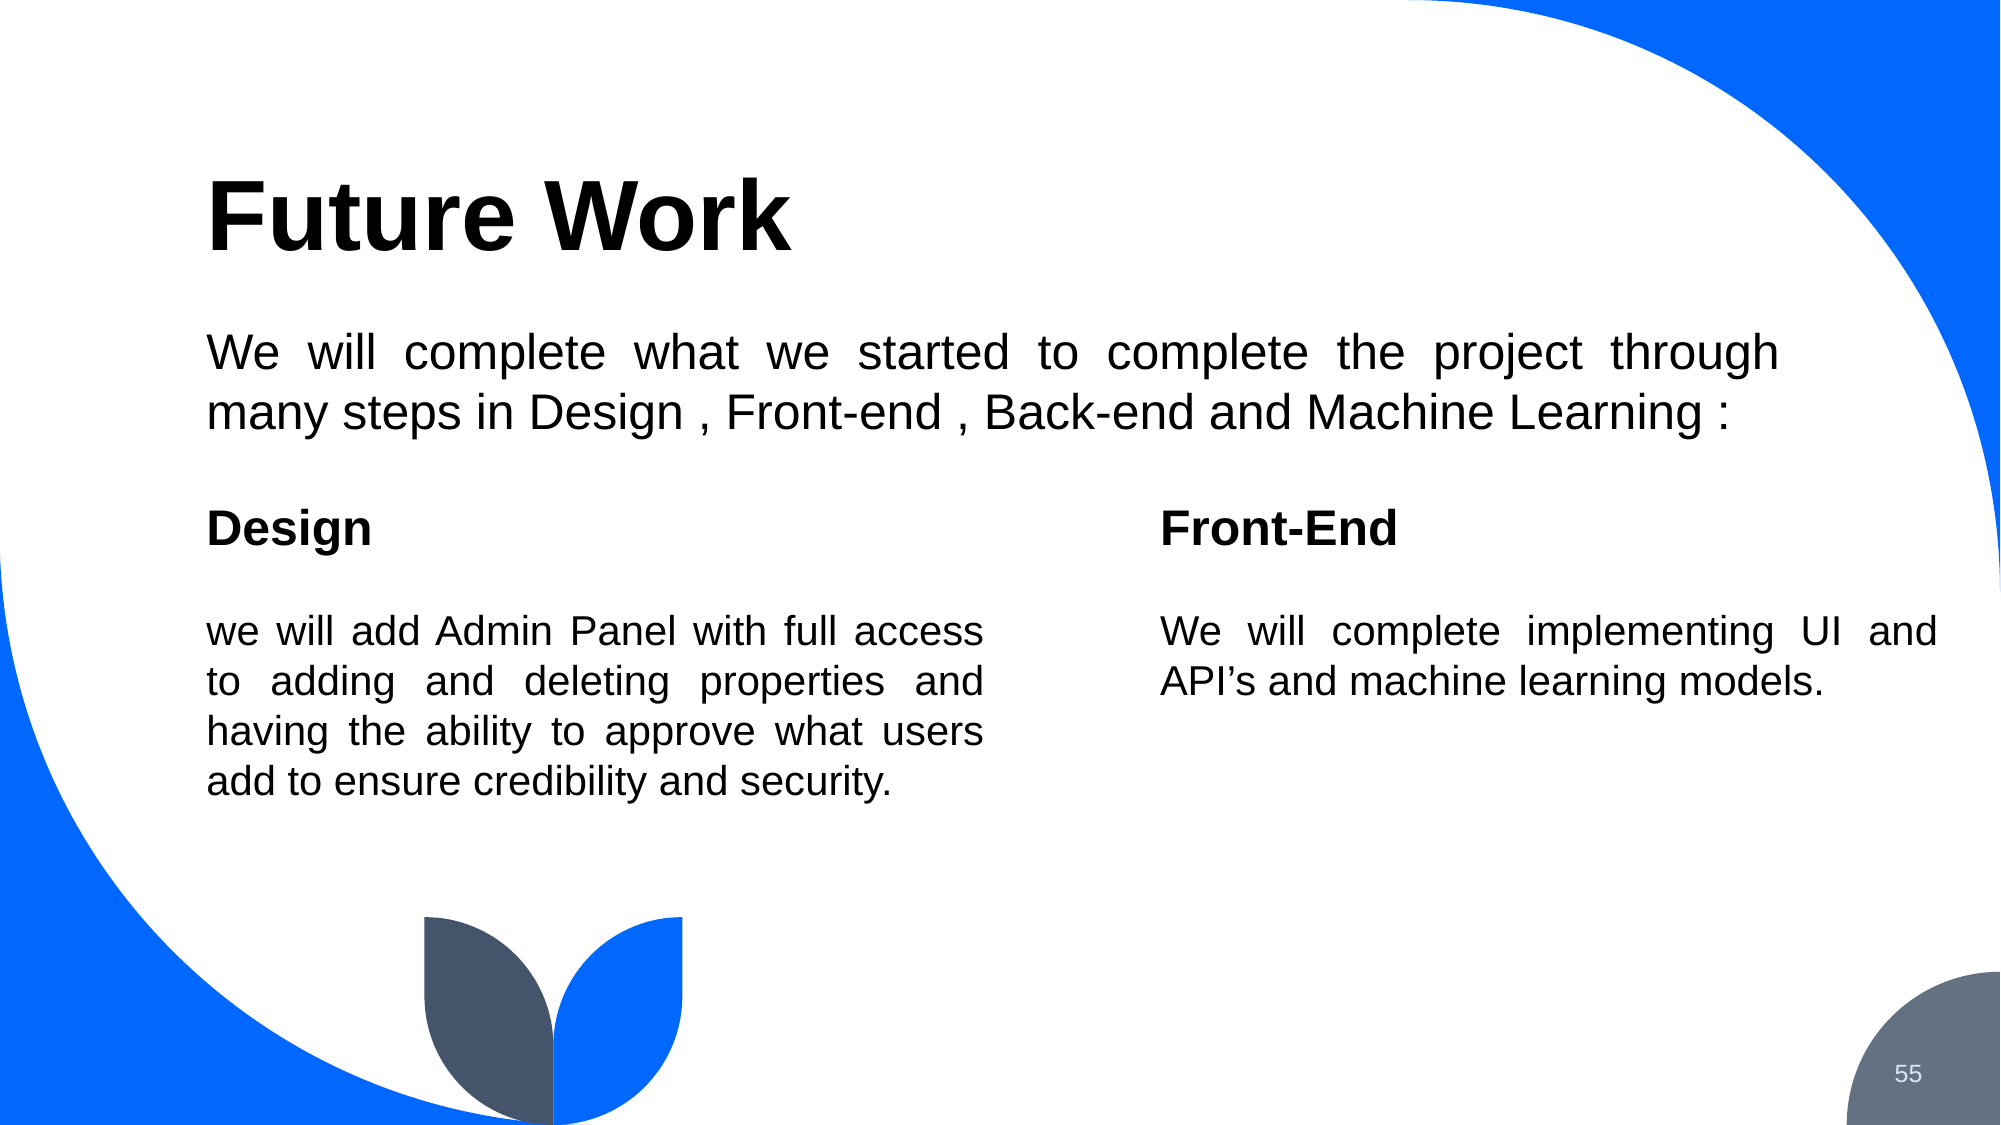

# Future Work
We will complete what we started to complete the project through many steps in Design , Front-end , Back-end and Machine Learning :

Front-End
Design
we will add Admin Panel with full access to adding and deleting properties and having the ability to approve what users add to ensure credibility and security.

We will complete implementing UI and API’s and machine learning models.
55